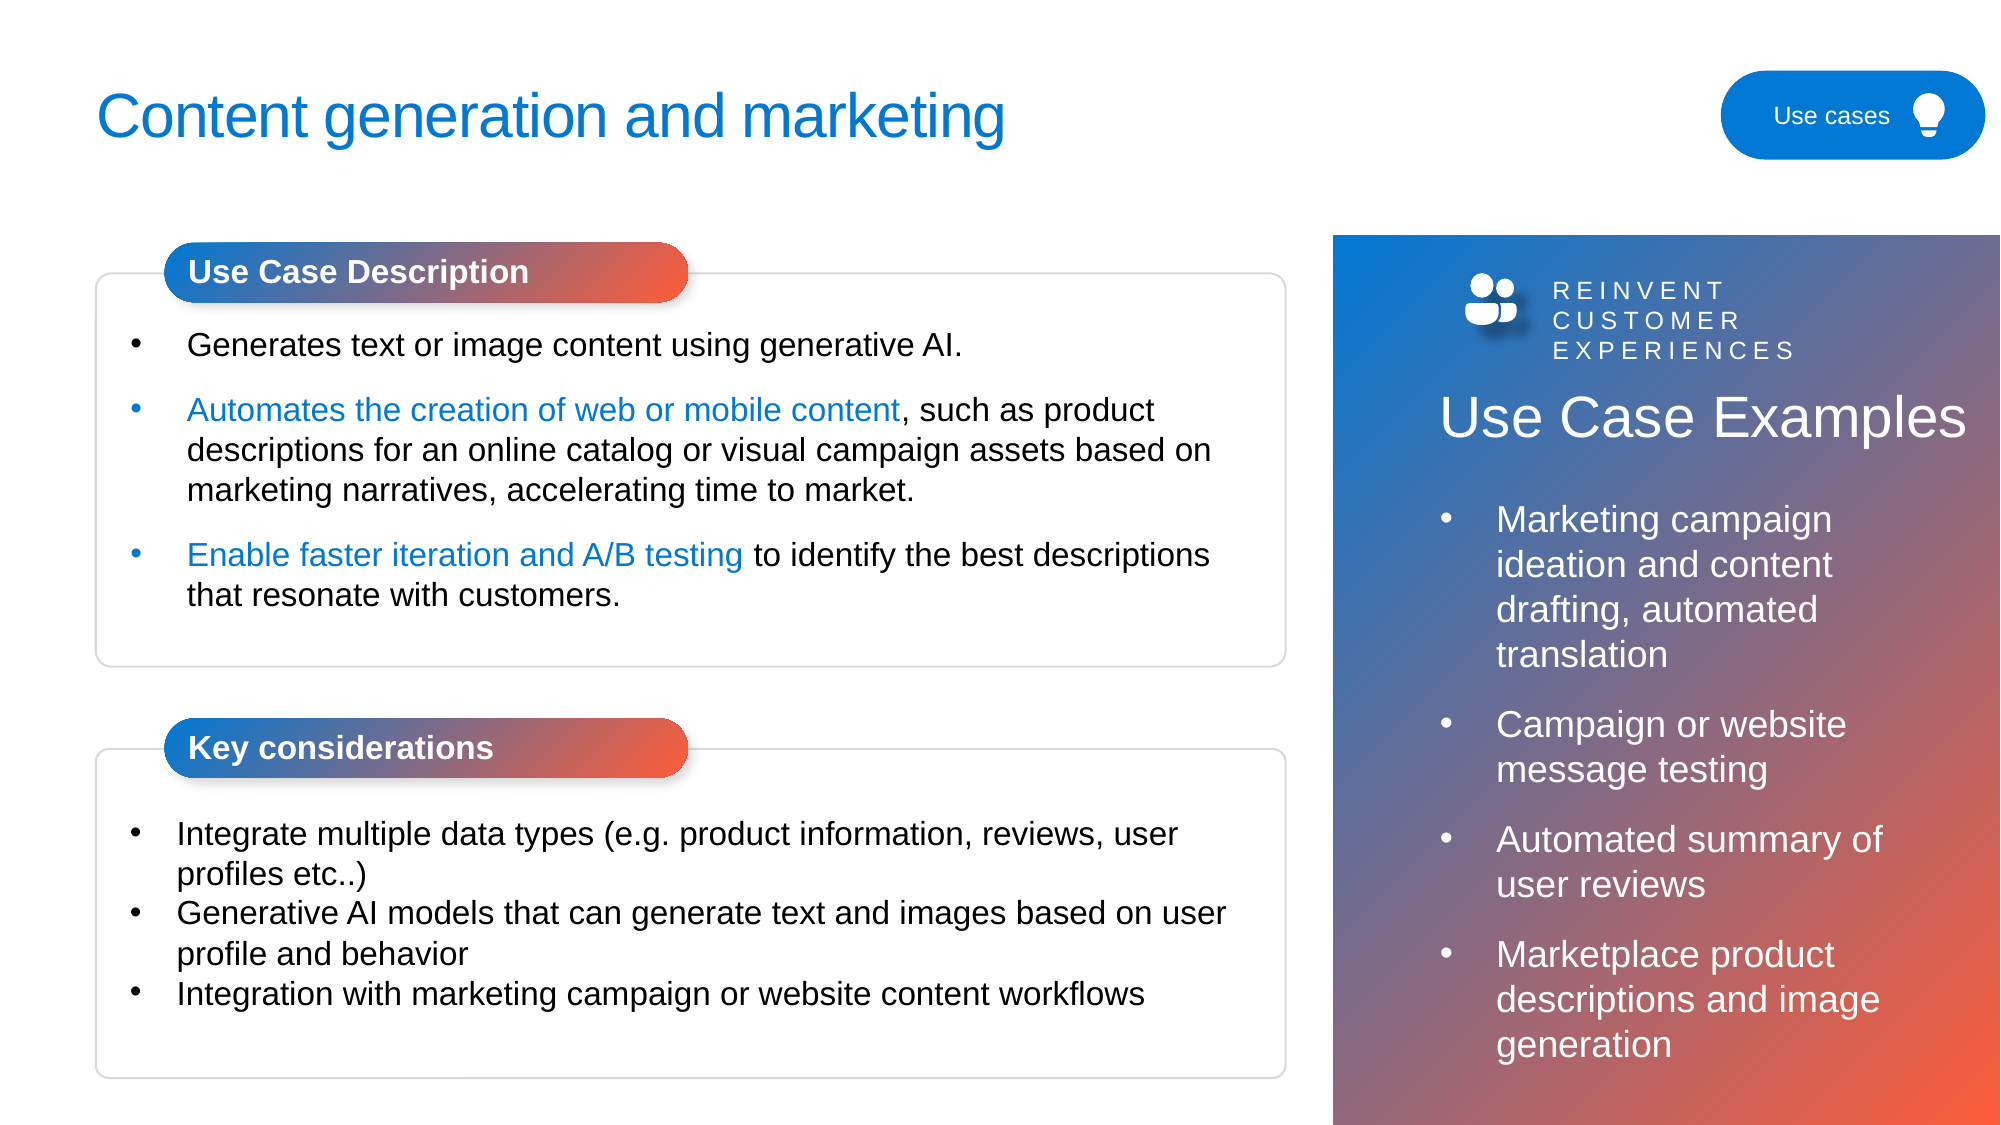

Use cases

# Content generation and marketing

Use Case Description

Generates text or image content using generative AI.
Automates the creation of web or mobile content, such as product descriptions for an online catalog or visual campaign assets based on marketing narratives, accelerating time to market.
Enable faster iteration and A/B testing to identify the best descriptions that resonate with customers.

REINVENT CUSTOMER EXPERIENCES
Use Case Examples
Marketing campaign ideation and content drafting, automated translation​
Campaign or website message testing
Automated summary of user reviews
Marketplace product descriptions and image generation

Key considerations

Integrate multiple data types (e.g. product information, reviews, user profiles etc..)
Generative AI models that can generate text and images based on user profile and behavior
Integration with marketing campaign or website content workflows